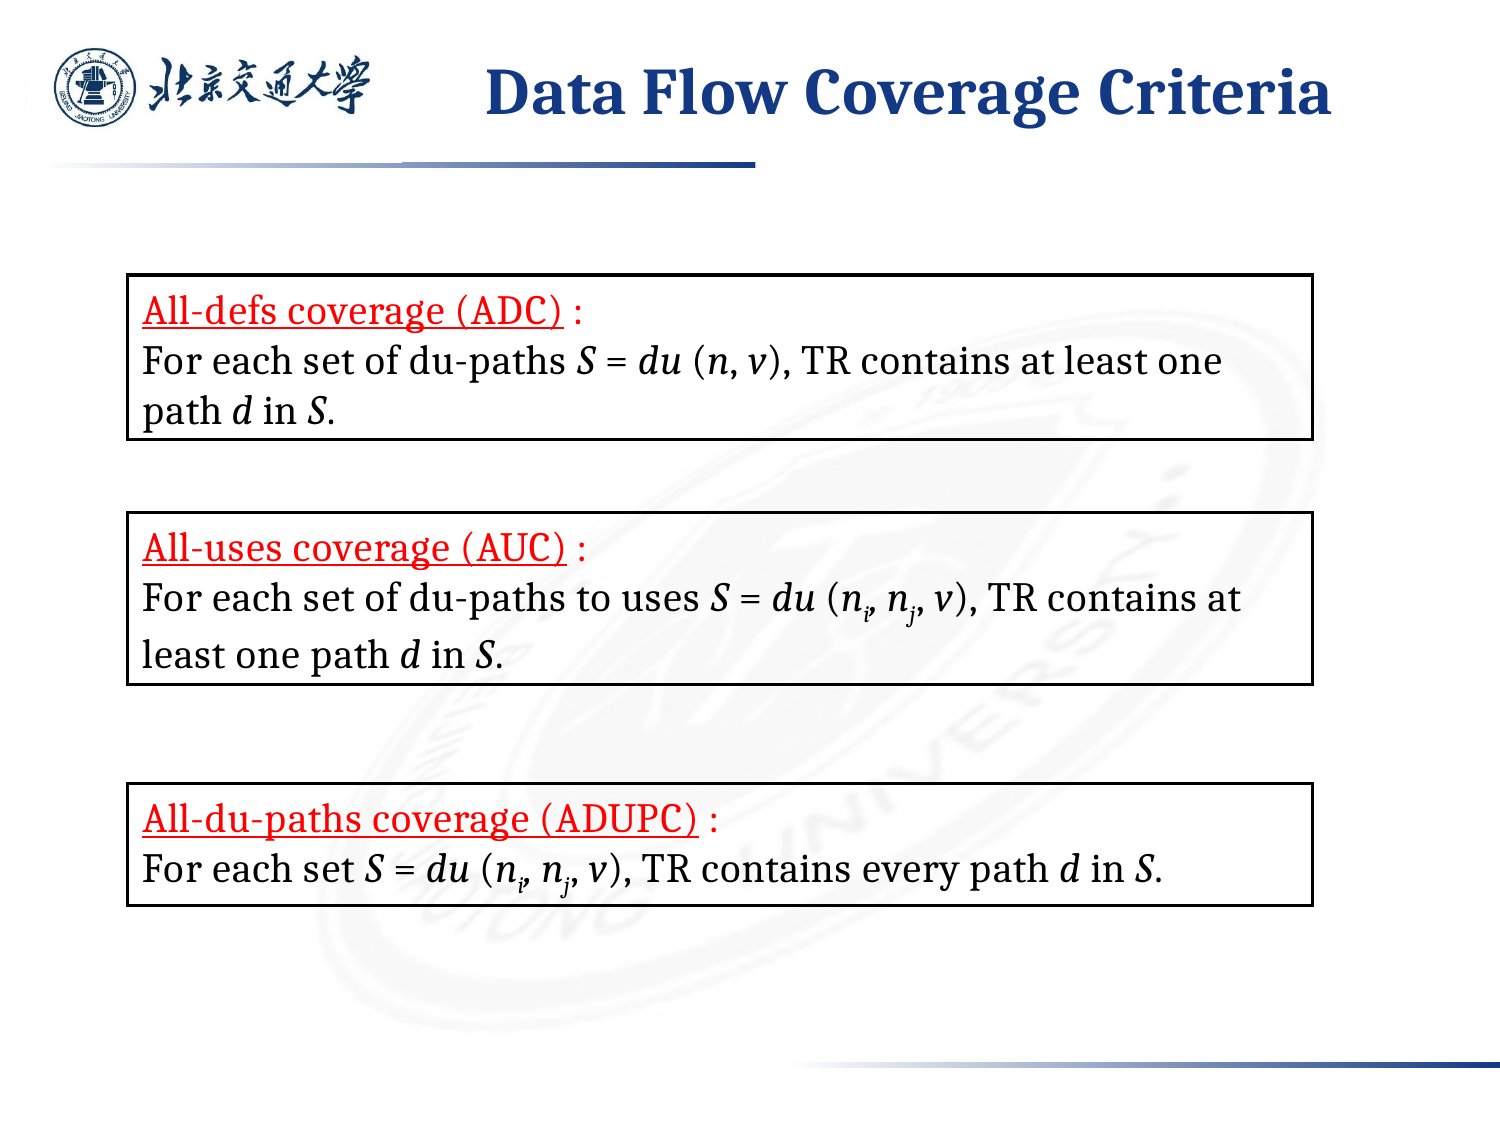

# Data Flow Coverage Criteria
All-defs coverage (ADC) :
For each set of du-paths S = du (n, v), TR contains at least one path d in S.
All-uses coverage (AUC) :
For each set of du-paths to uses S = du (ni, nj, v), TR contains at least one path d in S.
All-du-paths coverage (ADUPC) :
For each set S = du (ni, nj, v), TR contains every path d in S.